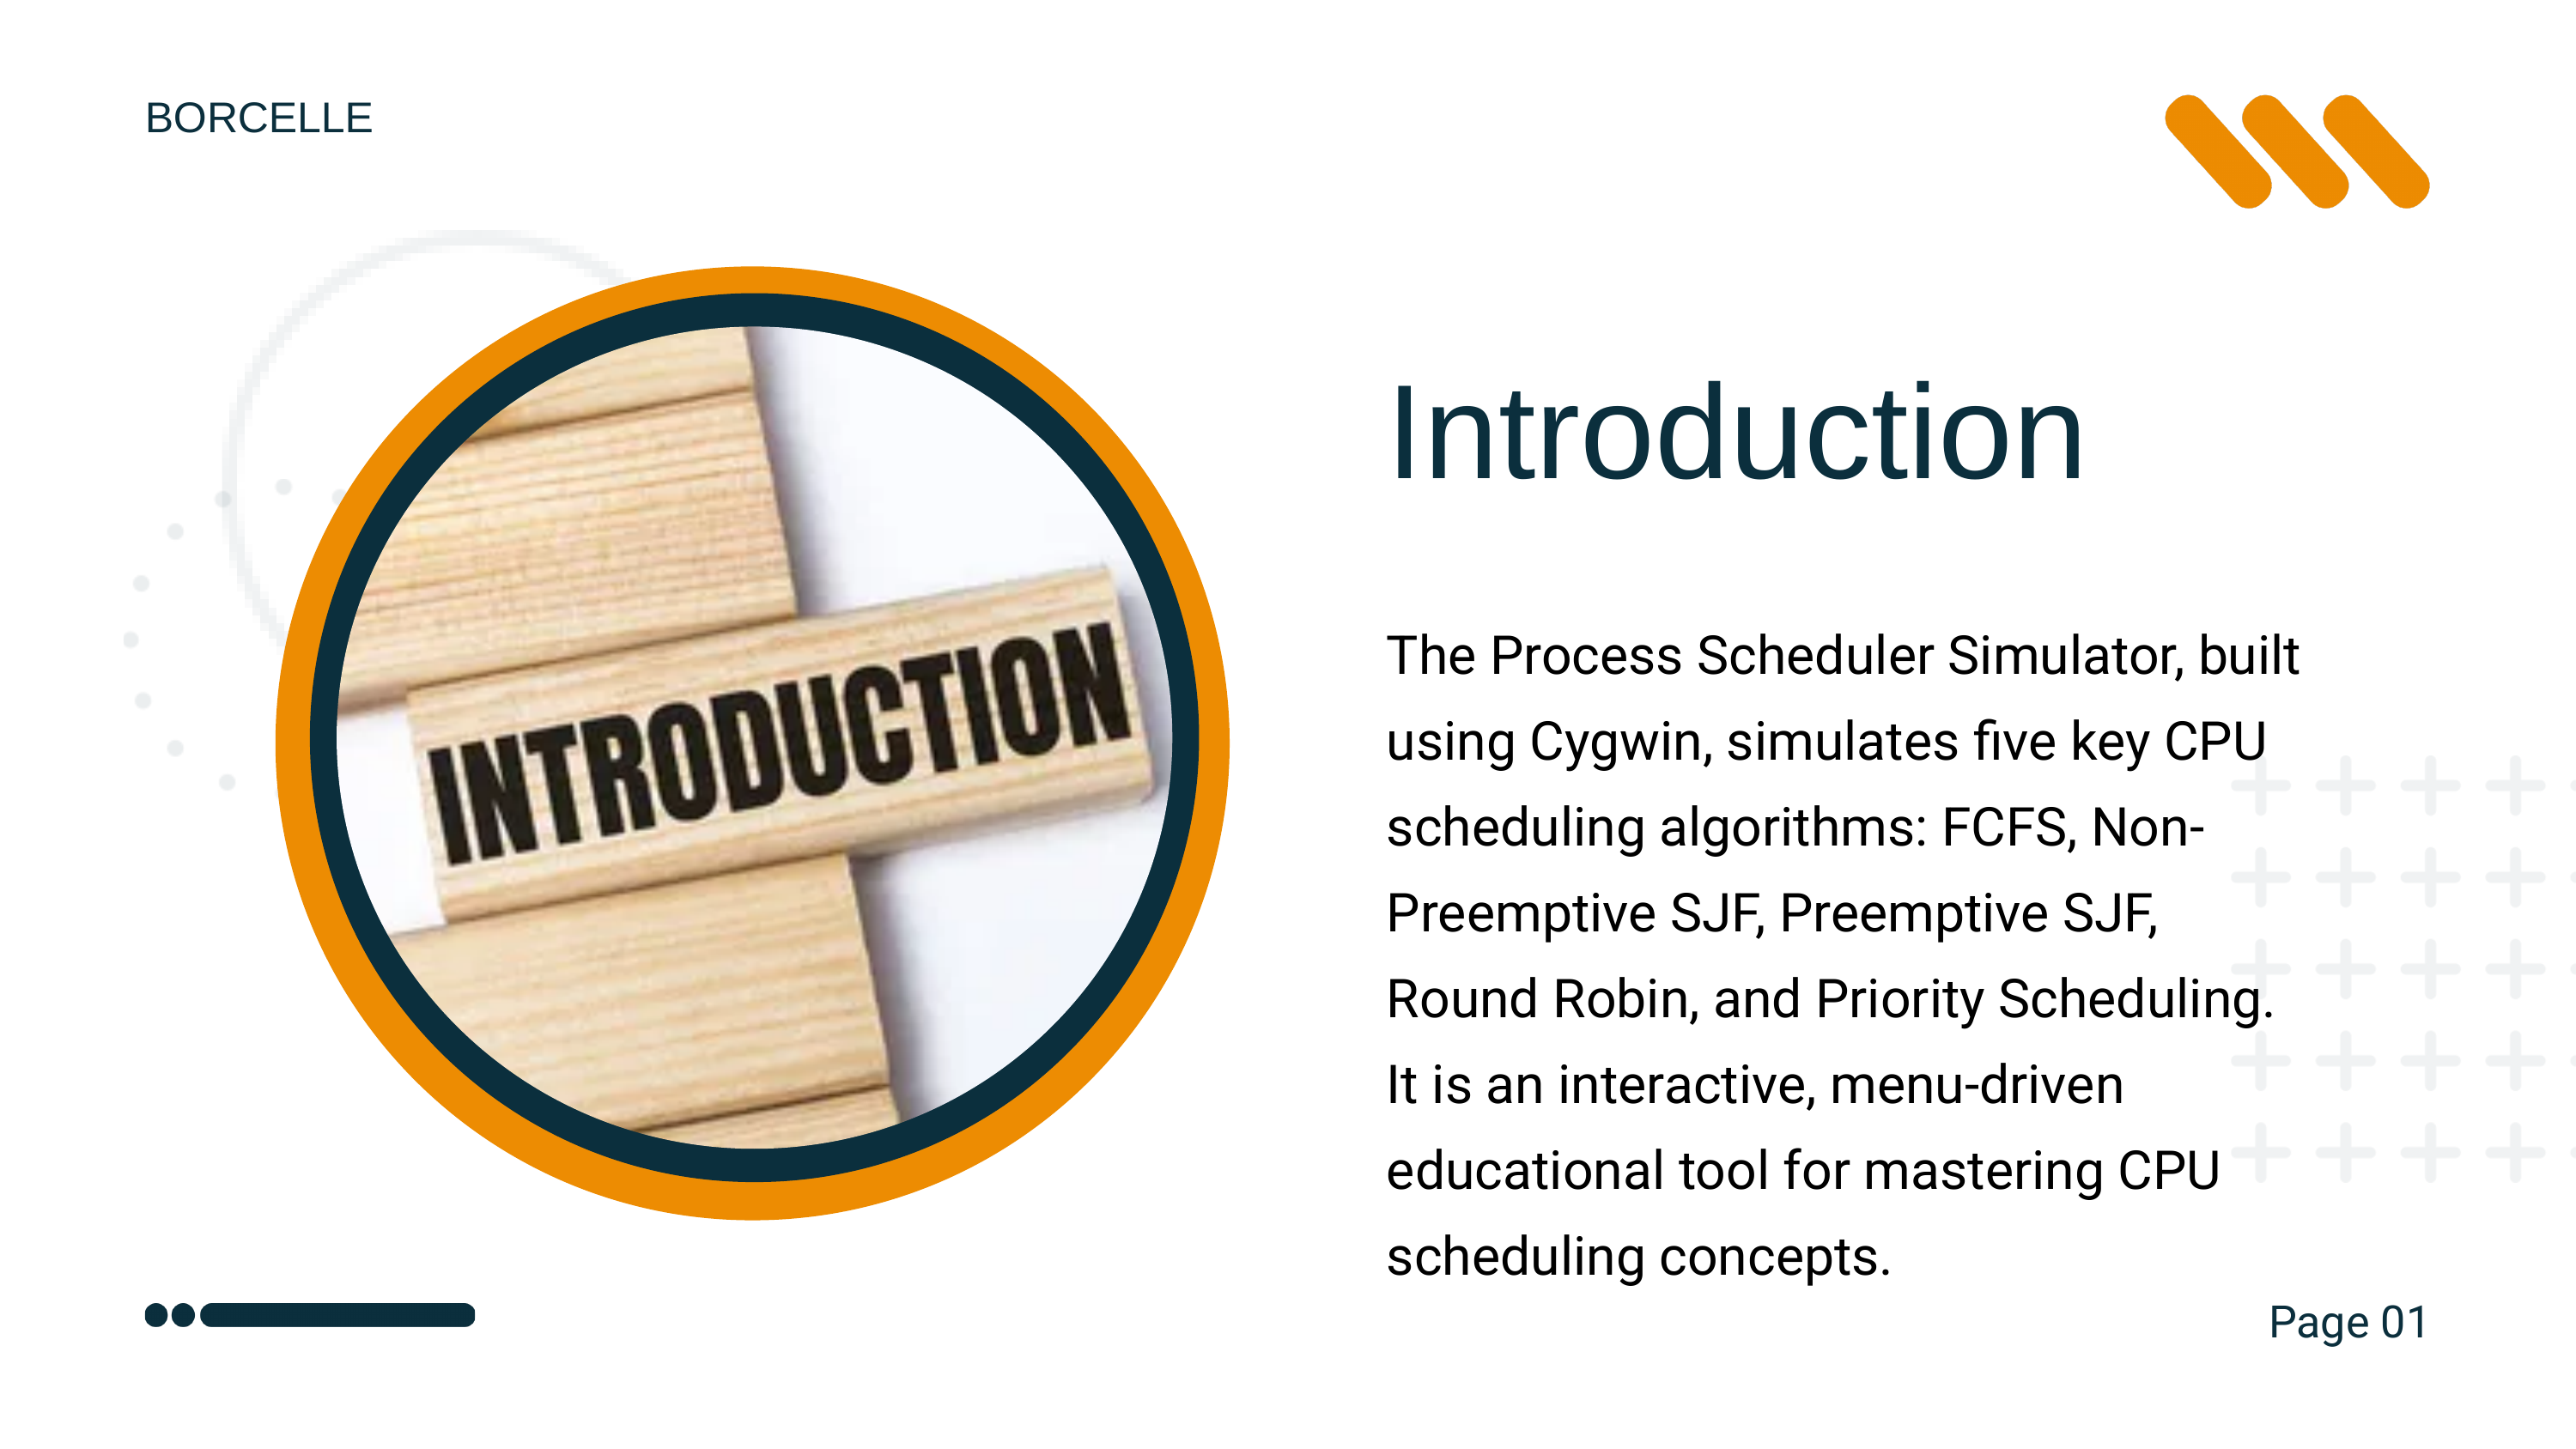

BORCELLE

Introduction

The Process Scheduler Simulator, built using Cygwin, simulates five key CPU scheduling algorithms: FCFS, Non-Preemptive SJF, Preemptive SJF, Round Robin, and Priority Scheduling. It is an interactive, menu-driven educational tool for mastering CPU scheduling concepts.

Page 01